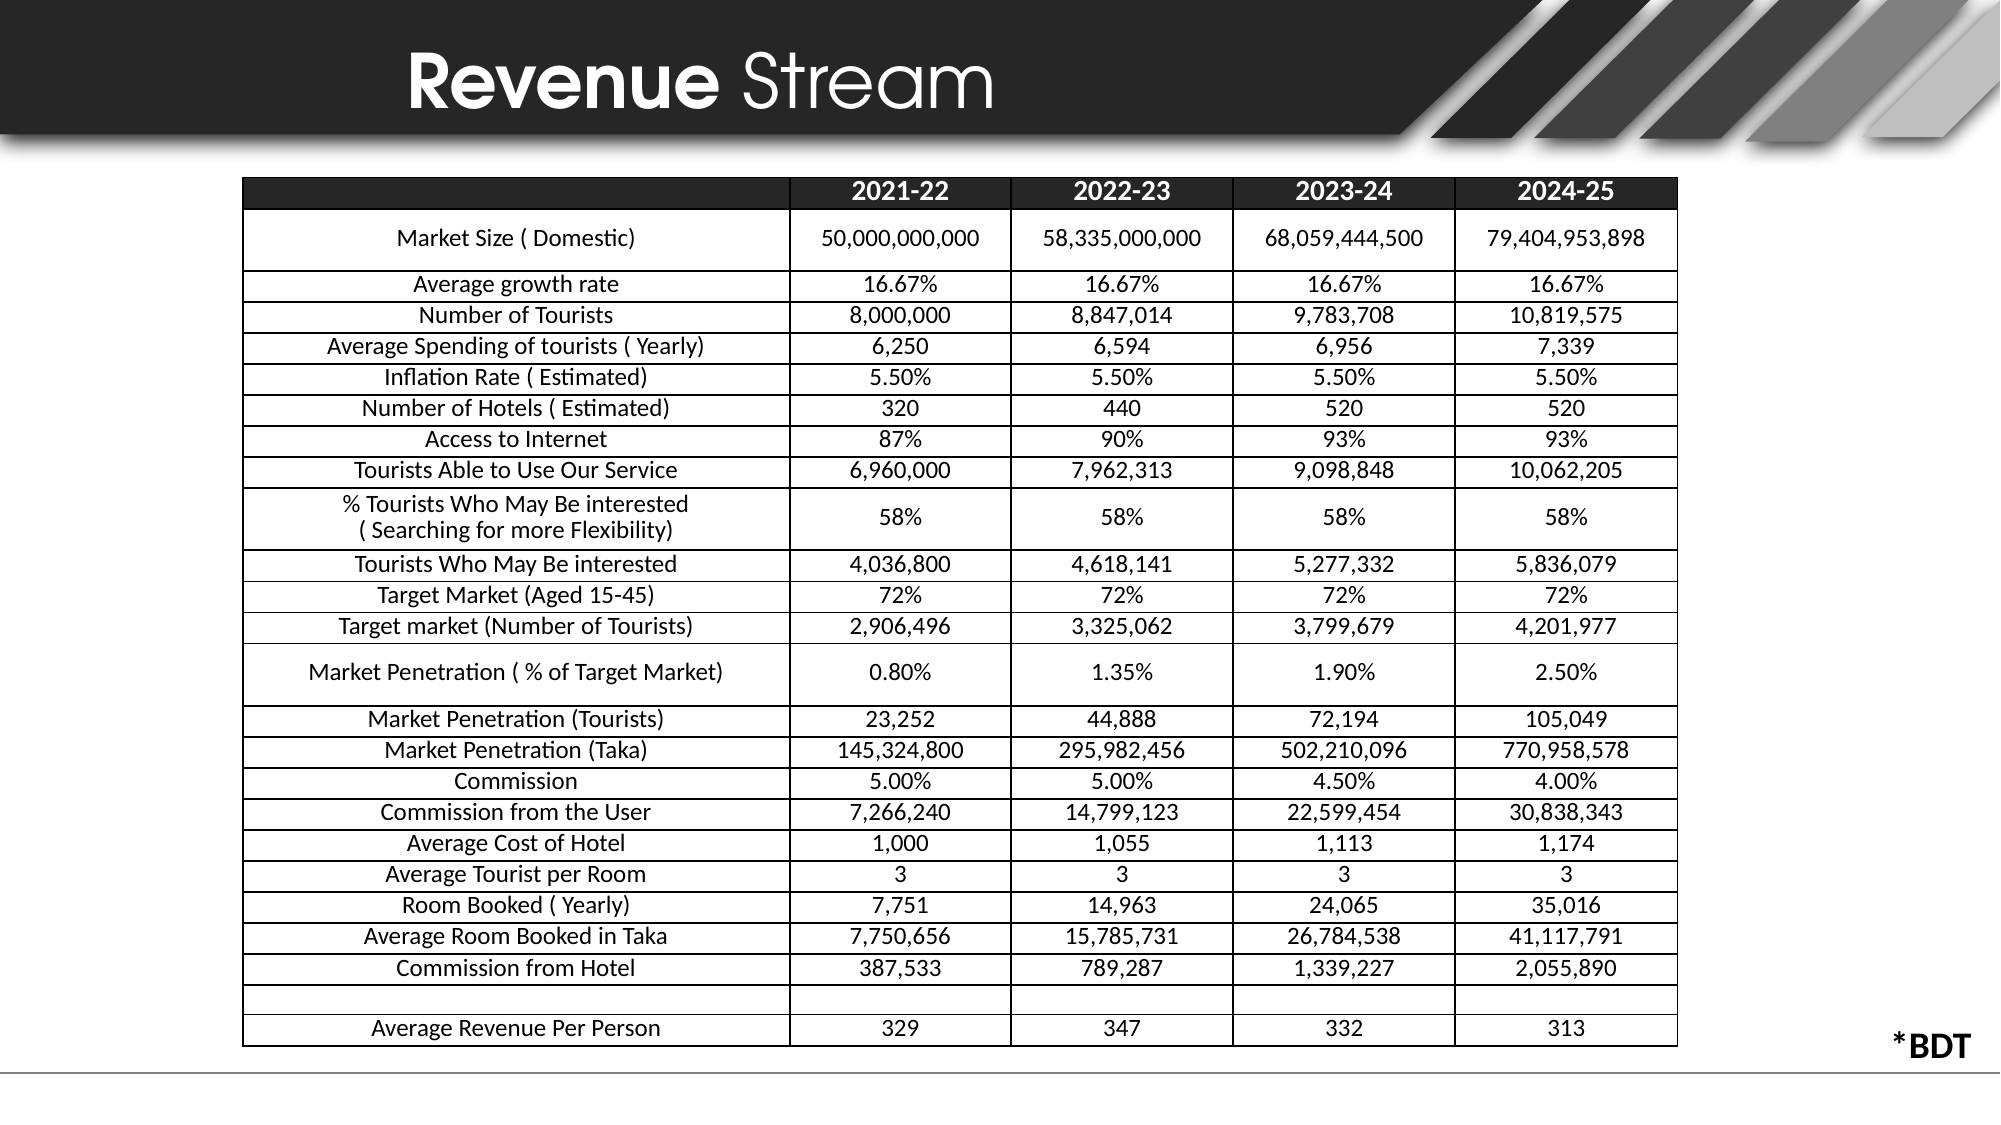

Revenue Stream
|  | 2021-22 | 2022-23 | 2023-24 | 2024-25 |
| --- | --- | --- | --- | --- |
| Market Size ( Domestic) | 50,000,000,000 | 58,335,000,000 | 68,059,444,500 | 79,404,953,898 |
| Average growth rate | 16.67% | 16.67% | 16.67% | 16.67% |
| Number of Tourists | 8,000,000 | 8,847,014 | 9,783,708 | 10,819,575 |
| Average Spending of tourists ( Yearly) | 6,250 | 6,594 | 6,956 | 7,339 |
| Inflation Rate ( Estimated) | 5.50% | 5.50% | 5.50% | 5.50% |
| Number of Hotels ( Estimated) | 320 | 440 | 520 | 520 |
| Access to Internet | 87% | 90% | 93% | 93% |
| Tourists Able to Use Our Service | 6,960,000 | 7,962,313 | 9,098,848 | 10,062,205 |
| % Tourists Who May Be interested ( Searching for more Flexibility) | 58% | 58% | 58% | 58% |
| Tourists Who May Be interested | 4,036,800 | 4,618,141 | 5,277,332 | 5,836,079 |
| Target Market (Aged 15-45) | 72% | 72% | 72% | 72% |
| Target market (Number of Tourists) | 2,906,496 | 3,325,062 | 3,799,679 | 4,201,977 |
| Market Penetration ( % of Target Market) | 0.80% | 1.35% | 1.90% | 2.50% |
| Market Penetration (Tourists) | 23,252 | 44,888 | 72,194 | 105,049 |
| Market Penetration (Taka) | 145,324,800 | 295,982,456 | 502,210,096 | 770,958,578 |
| Commission | 5.00% | 5.00% | 4.50% | 4.00% |
| Commission from the User | 7,266,240 | 14,799,123 | 22,599,454 | 30,838,343 |
| Average Cost of Hotel | 1,000 | 1,055 | 1,113 | 1,174 |
| Average Tourist per Room | 3 | 3 | 3 | 3 |
| Room Booked ( Yearly) | 7,751 | 14,963 | 24,065 | 35,016 |
| Average Room Booked in Taka | 7,750,656 | 15,785,731 | 26,784,538 | 41,117,791 |
| Commission from Hotel | 387,533 | 789,287 | 1,339,227 | 2,055,890 |
|  |  |  |  |  |
| Average Revenue Per Person | 329 | 347 | 332 | 313 |
*BDT